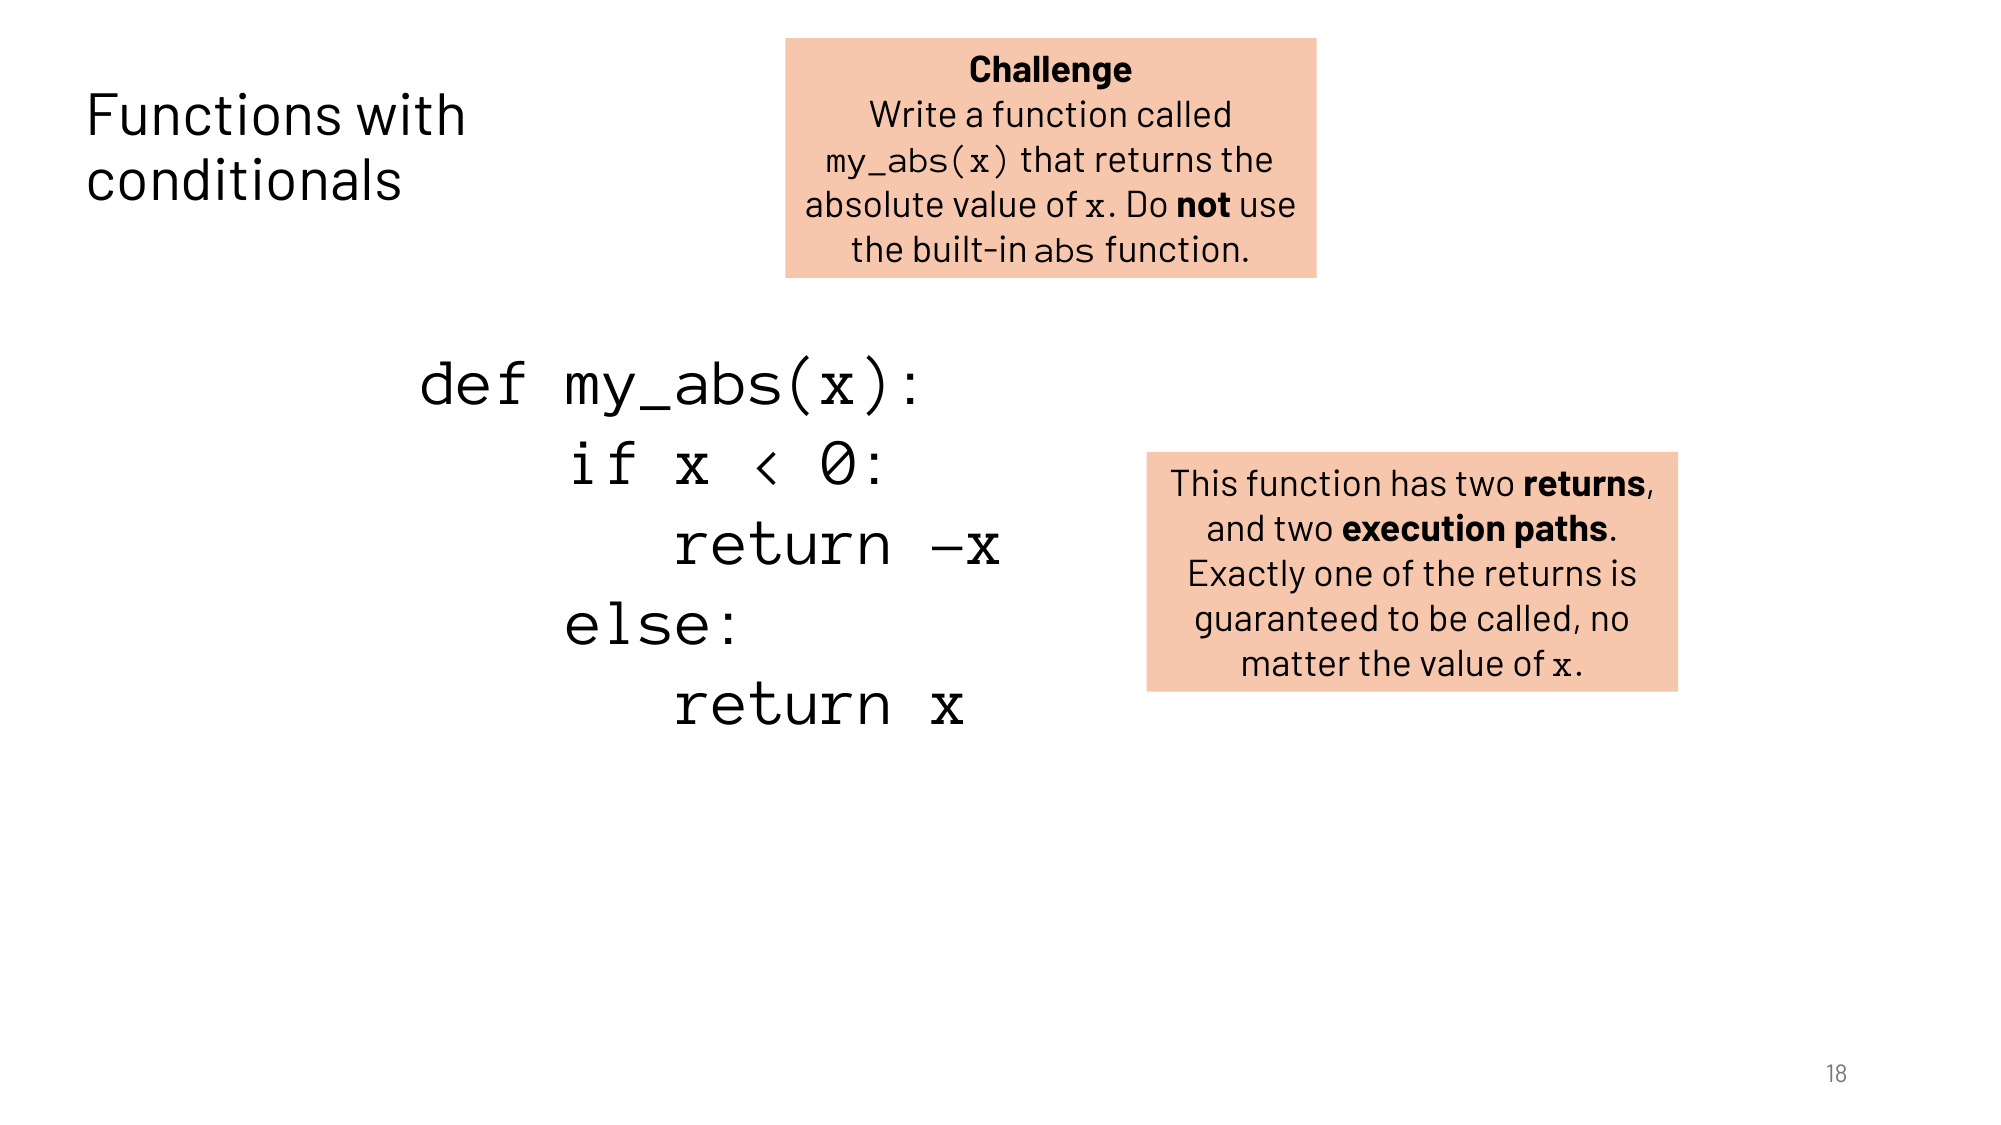

Challenge
Write a function called my_abs(x) that returns the absolute value of x. Do not use the built-in abs function.
# Functions with conditionals
def my_abs(x):
    if x < 0:
       return –x
    else:
       return x
This function has two returns, and two execution paths. Exactly one of the returns is guaranteed to be called, no matter the value of x.
18